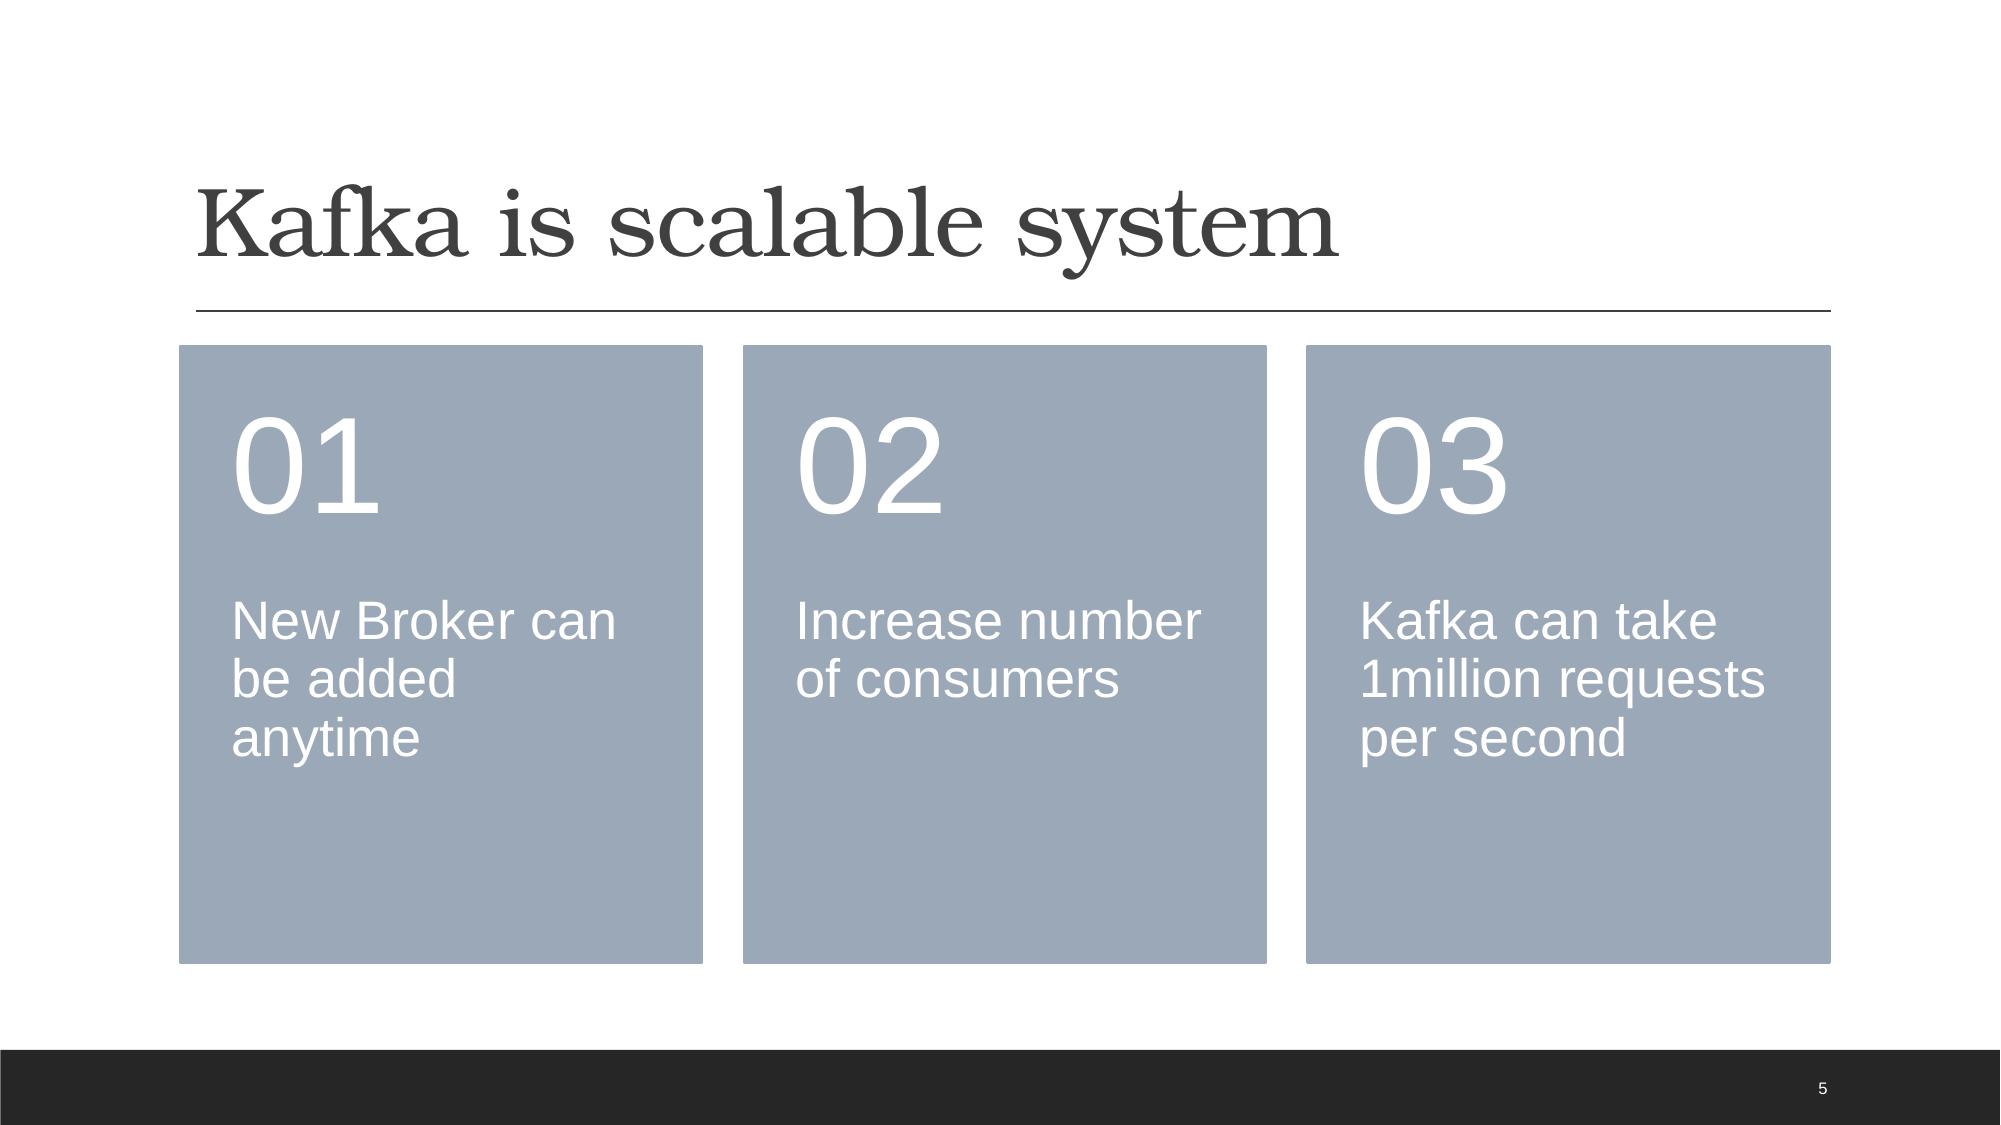

# Kafka is scalable system
New Broker can be added anytime
01
Increase number of consumers
02
Kafka can take 1million requests per second
03
5